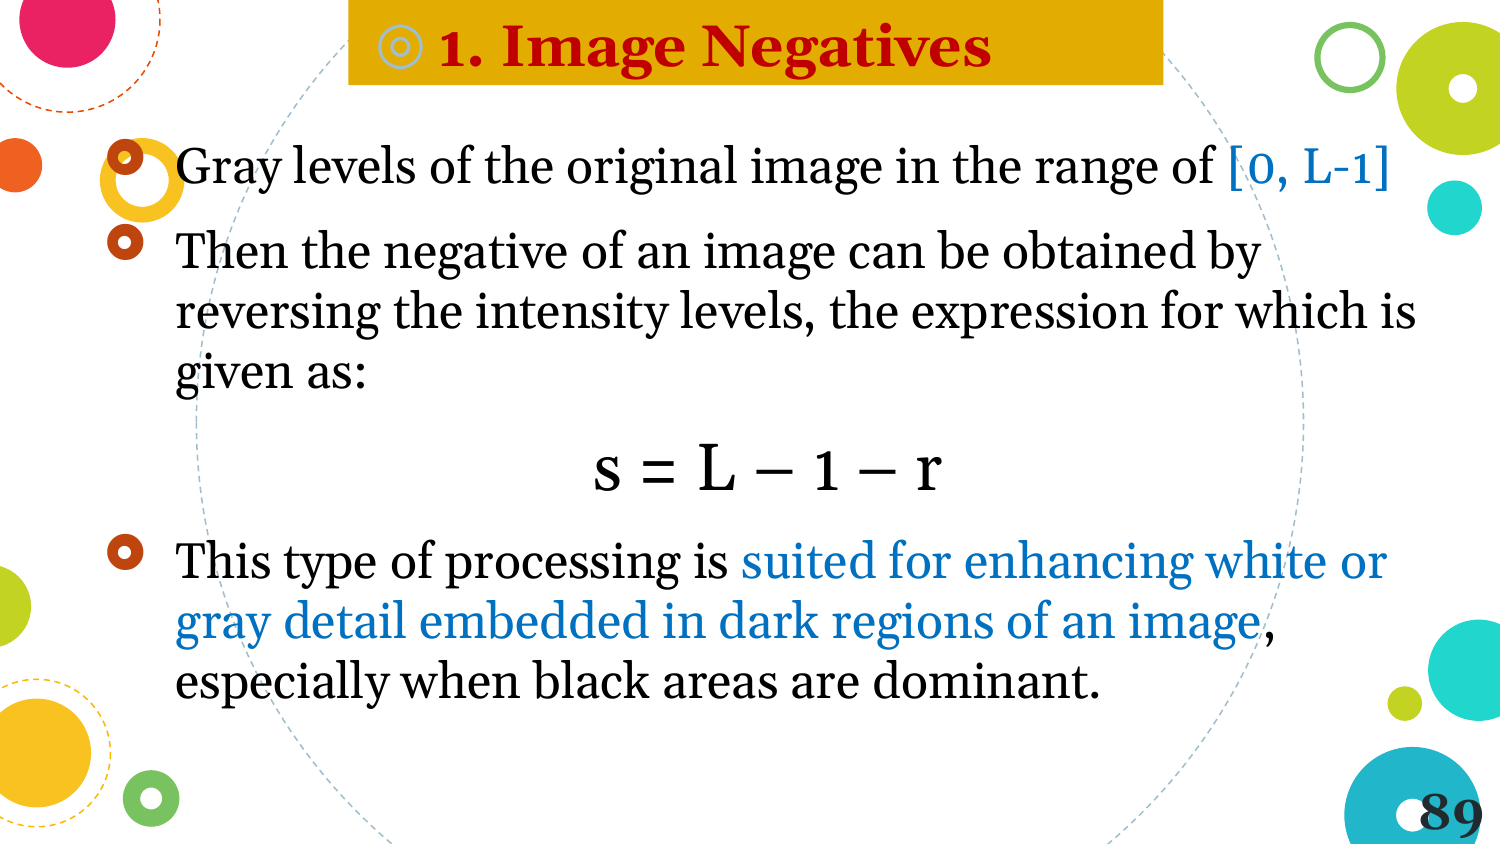

1. Image Negatives
Gray levels of the original image in the range of [0, L-1]
Then the negative of an image can be obtained by reversing the intensity levels, the expression for which is given as:
s = L – 1 – r
This type of processing is suited for enhancing white or gray detail embedded in dark regions of an image, especially when black areas are dominant.

89